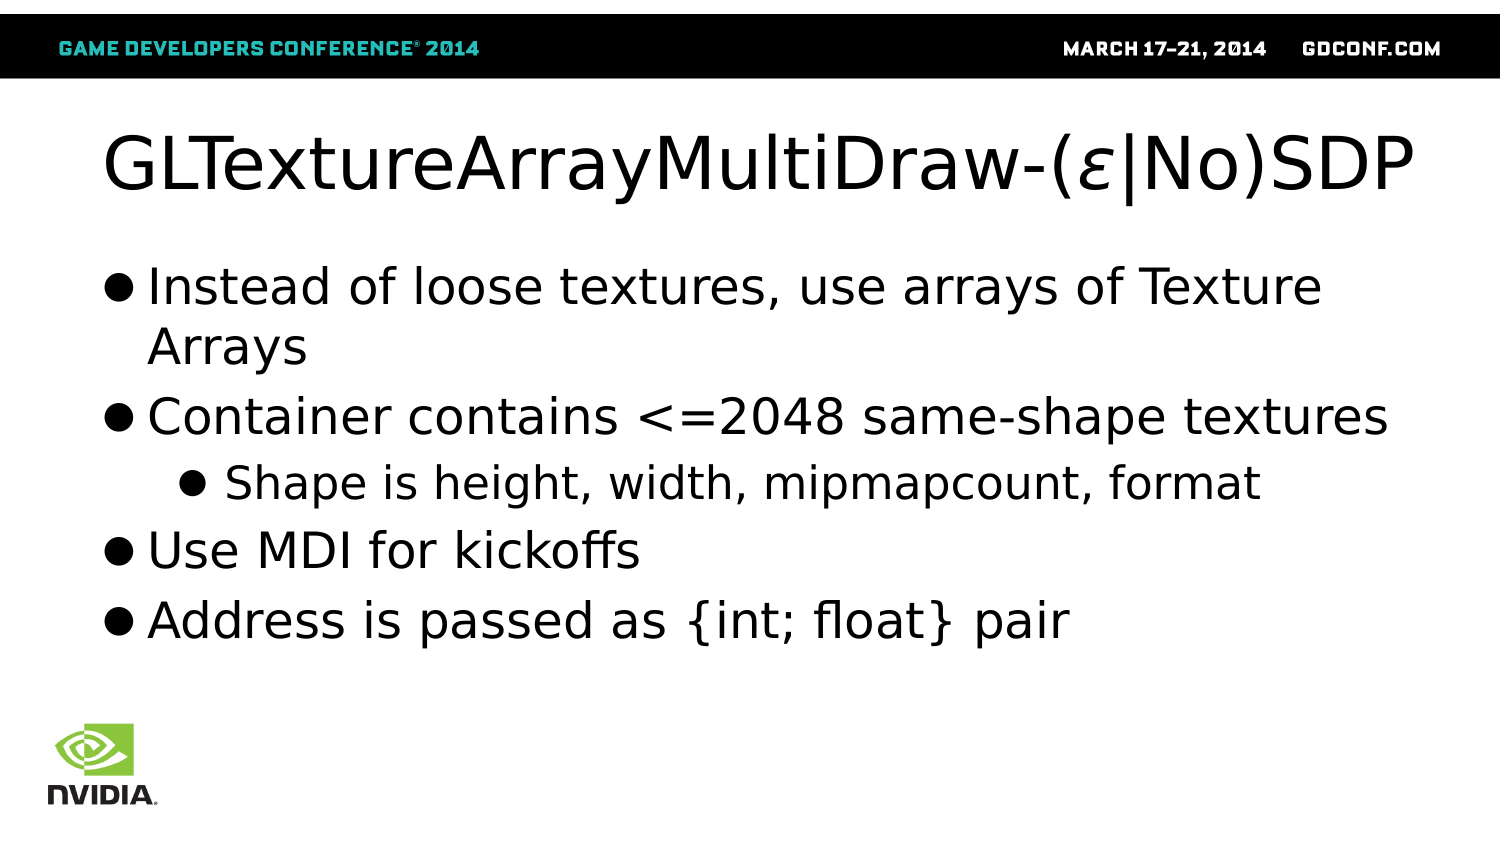

# GLTextureArrayMultiDraw-(ε|No)SDP
Instead of loose textures, use arrays of Texture Arrays
Container contains <=2048 same-shape textures
Shape is height, width, mipmapcount, format
Use MDI for kickoffs
Address is passed as {int; float} pair